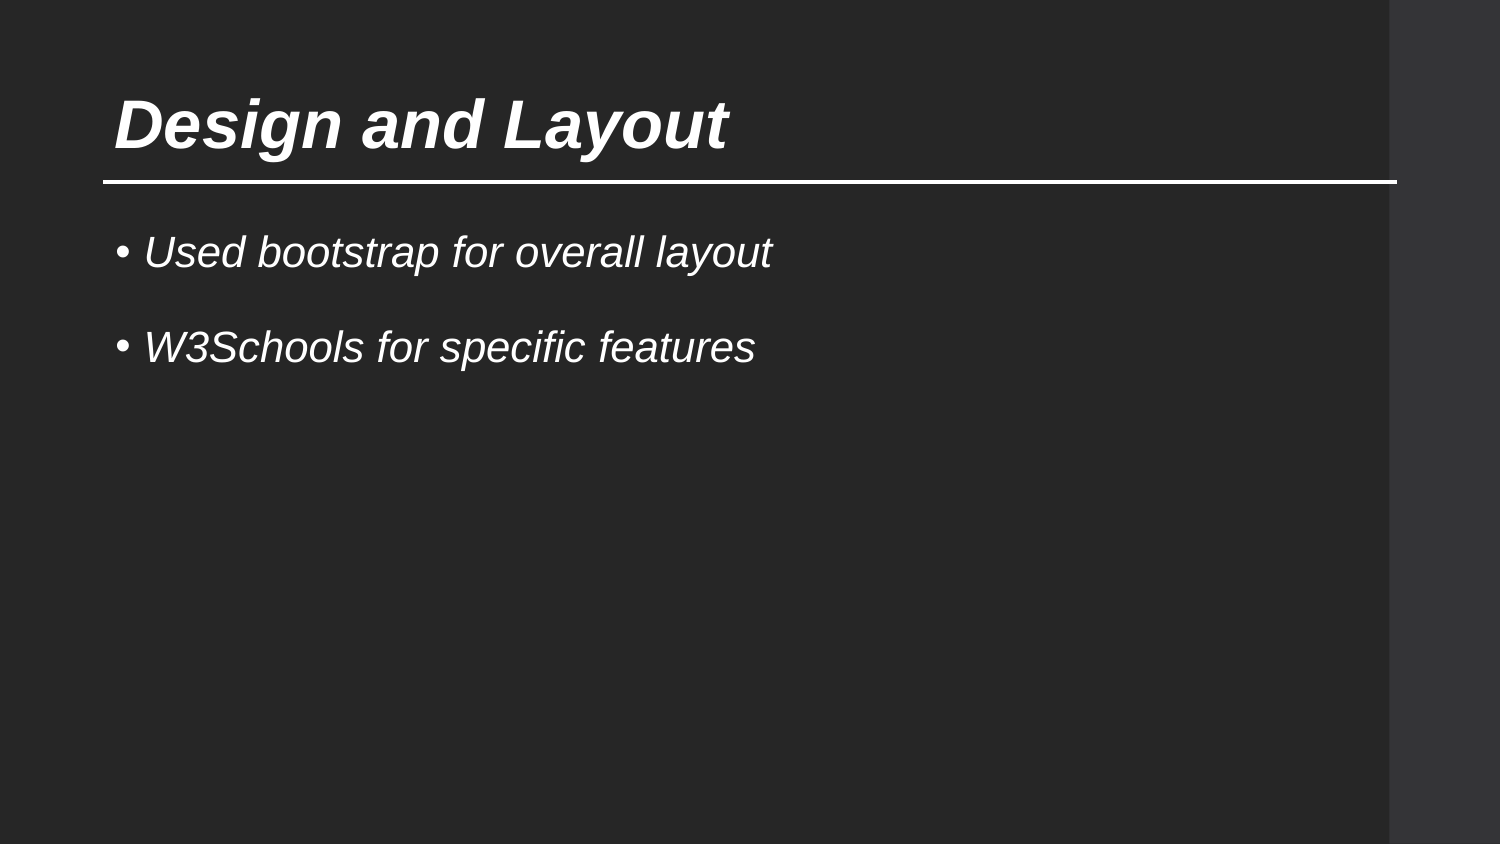

Design and Layout
Used bootstrap for overall layout

W3Schools for specific features